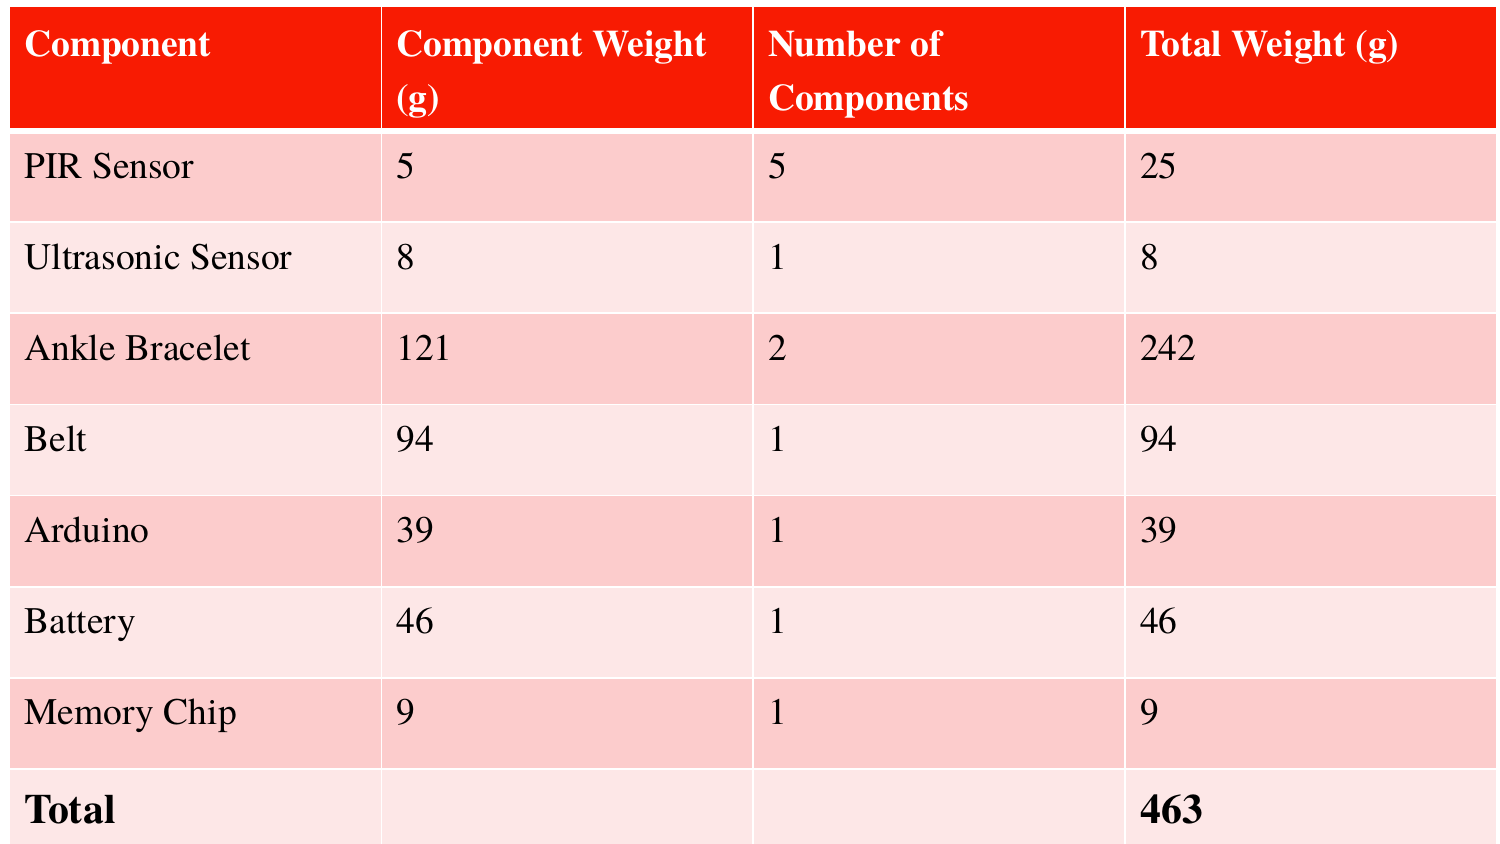

| Component | Component Weight (g) | Number of Components | Total Weight (g) |
| --- | --- | --- | --- |
| PIR Sensor | 5 | 5 | 25 |
| Ultrasonic Sensor | 8 | 1 | 8 |
| Ankle Bracelet | 121 | 2 | 242 |
| Belt | 94 | 1 | 94 |
| Arduino | 39 | 1 | 39 |
| Battery | 46 | 1 | 46 |
| Memory Chip | 9 | 1 | 9 |
| Total |  |  | 463 |